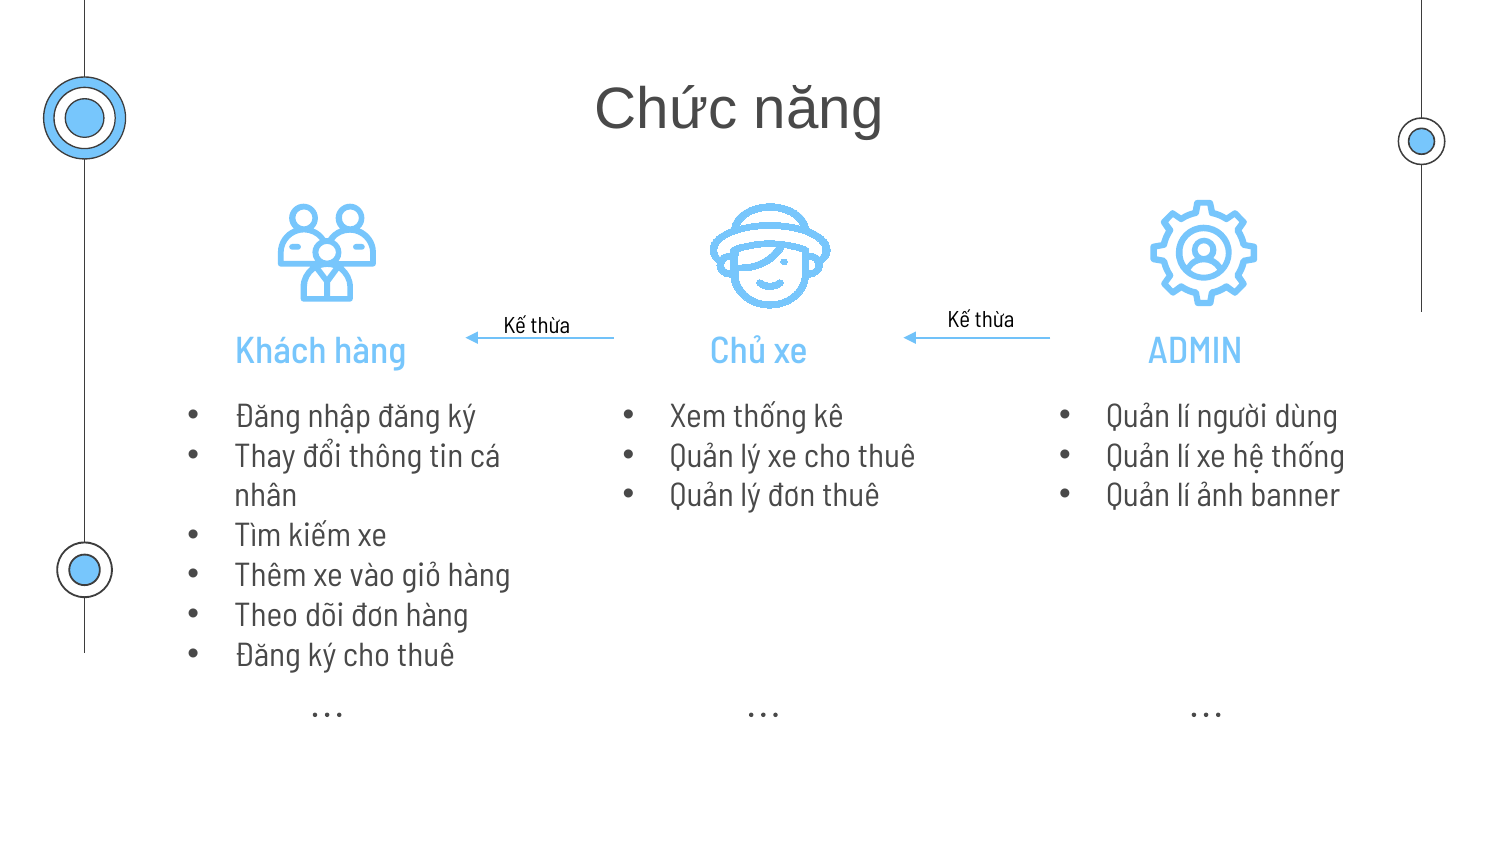

# Chức năng

Kế thừa
Kế thừa
Khách hàng
Chủ xe
ADMIN
Đăng nhập đăng ký
Thay đổi thông tin cá nhân
Tìm kiếm xe
Thêm xe vào giỏ hàng
Theo dõi đơn hàng
Đăng ký cho thuê

Xem thống kê
Quản lý xe cho thuê
Quản lý đơn thuê
Quản lí người dùng
Quản lí xe hệ thống
Quản lí ảnh banner